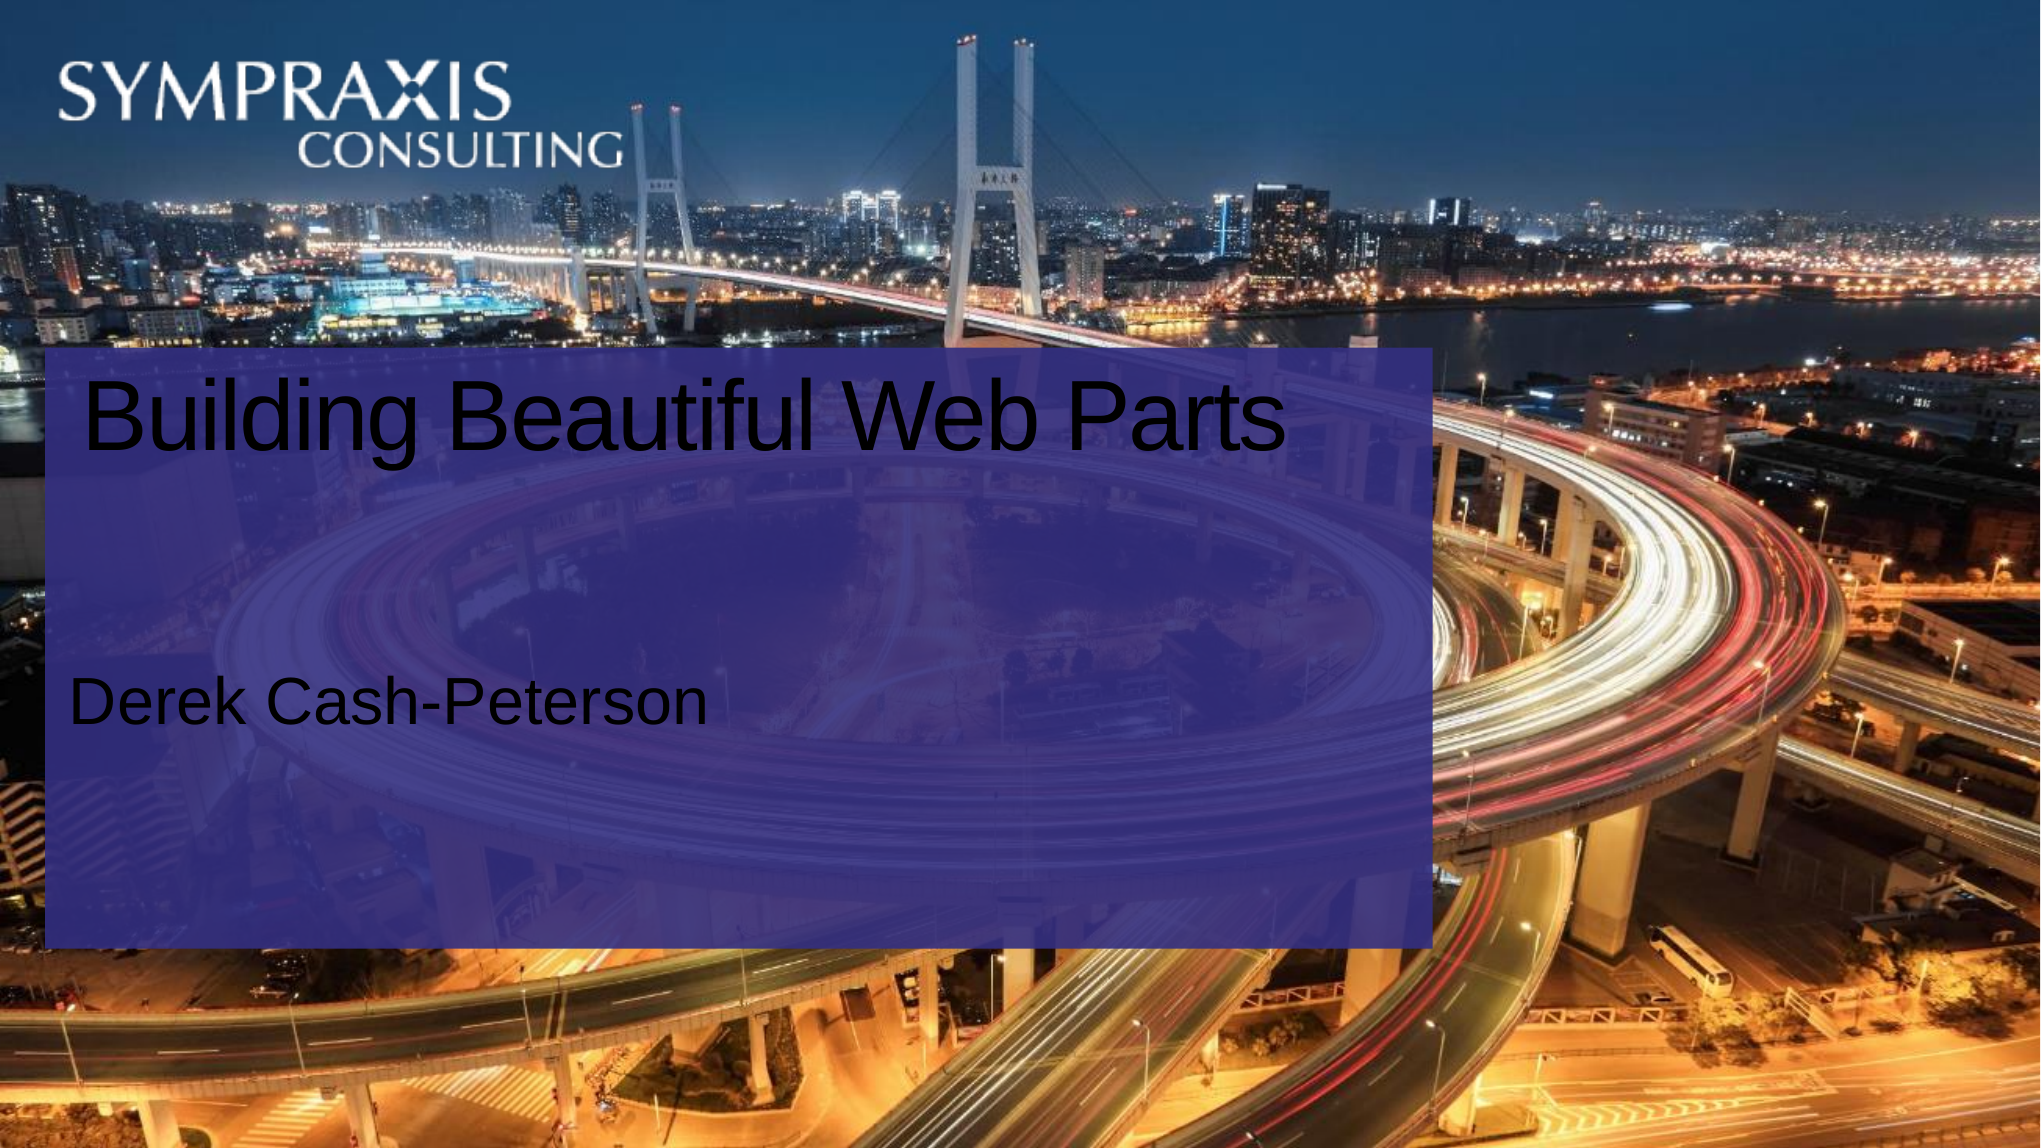

# Building Beautiful Web Parts
Derek Cash-Peterson